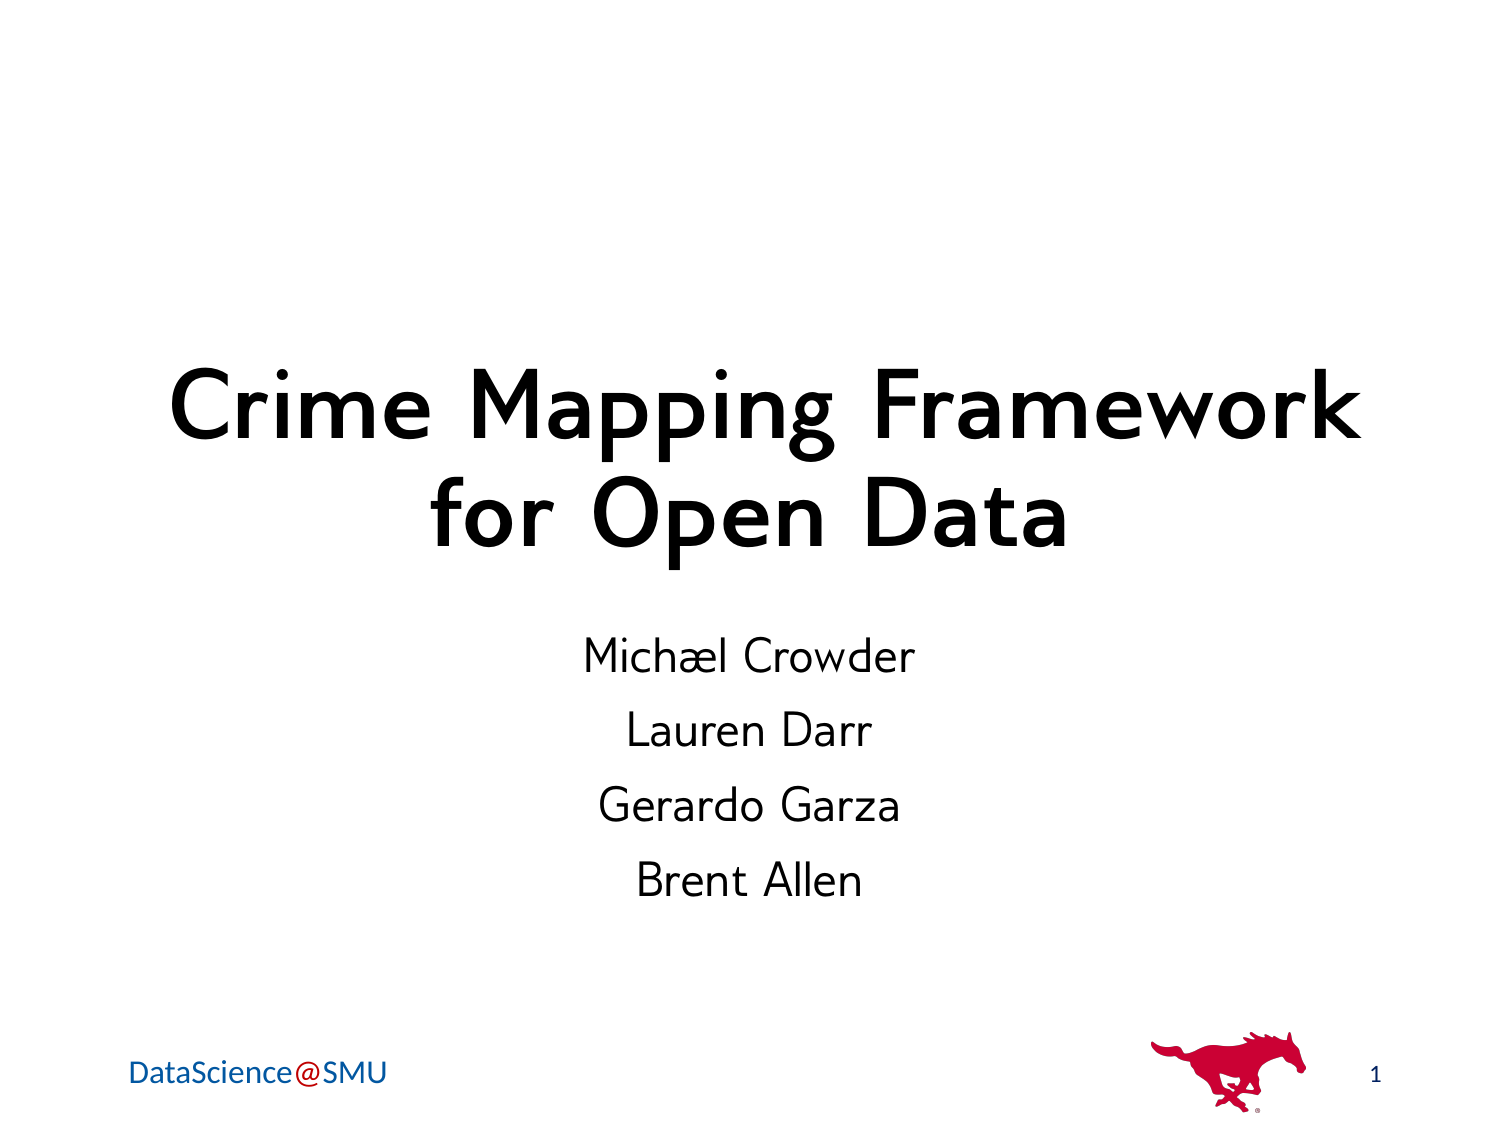

# Crime Mapping Framework for Open Data
Michael Crowder
Lauren Darr
Gerardo Garza
Brent Allen
1